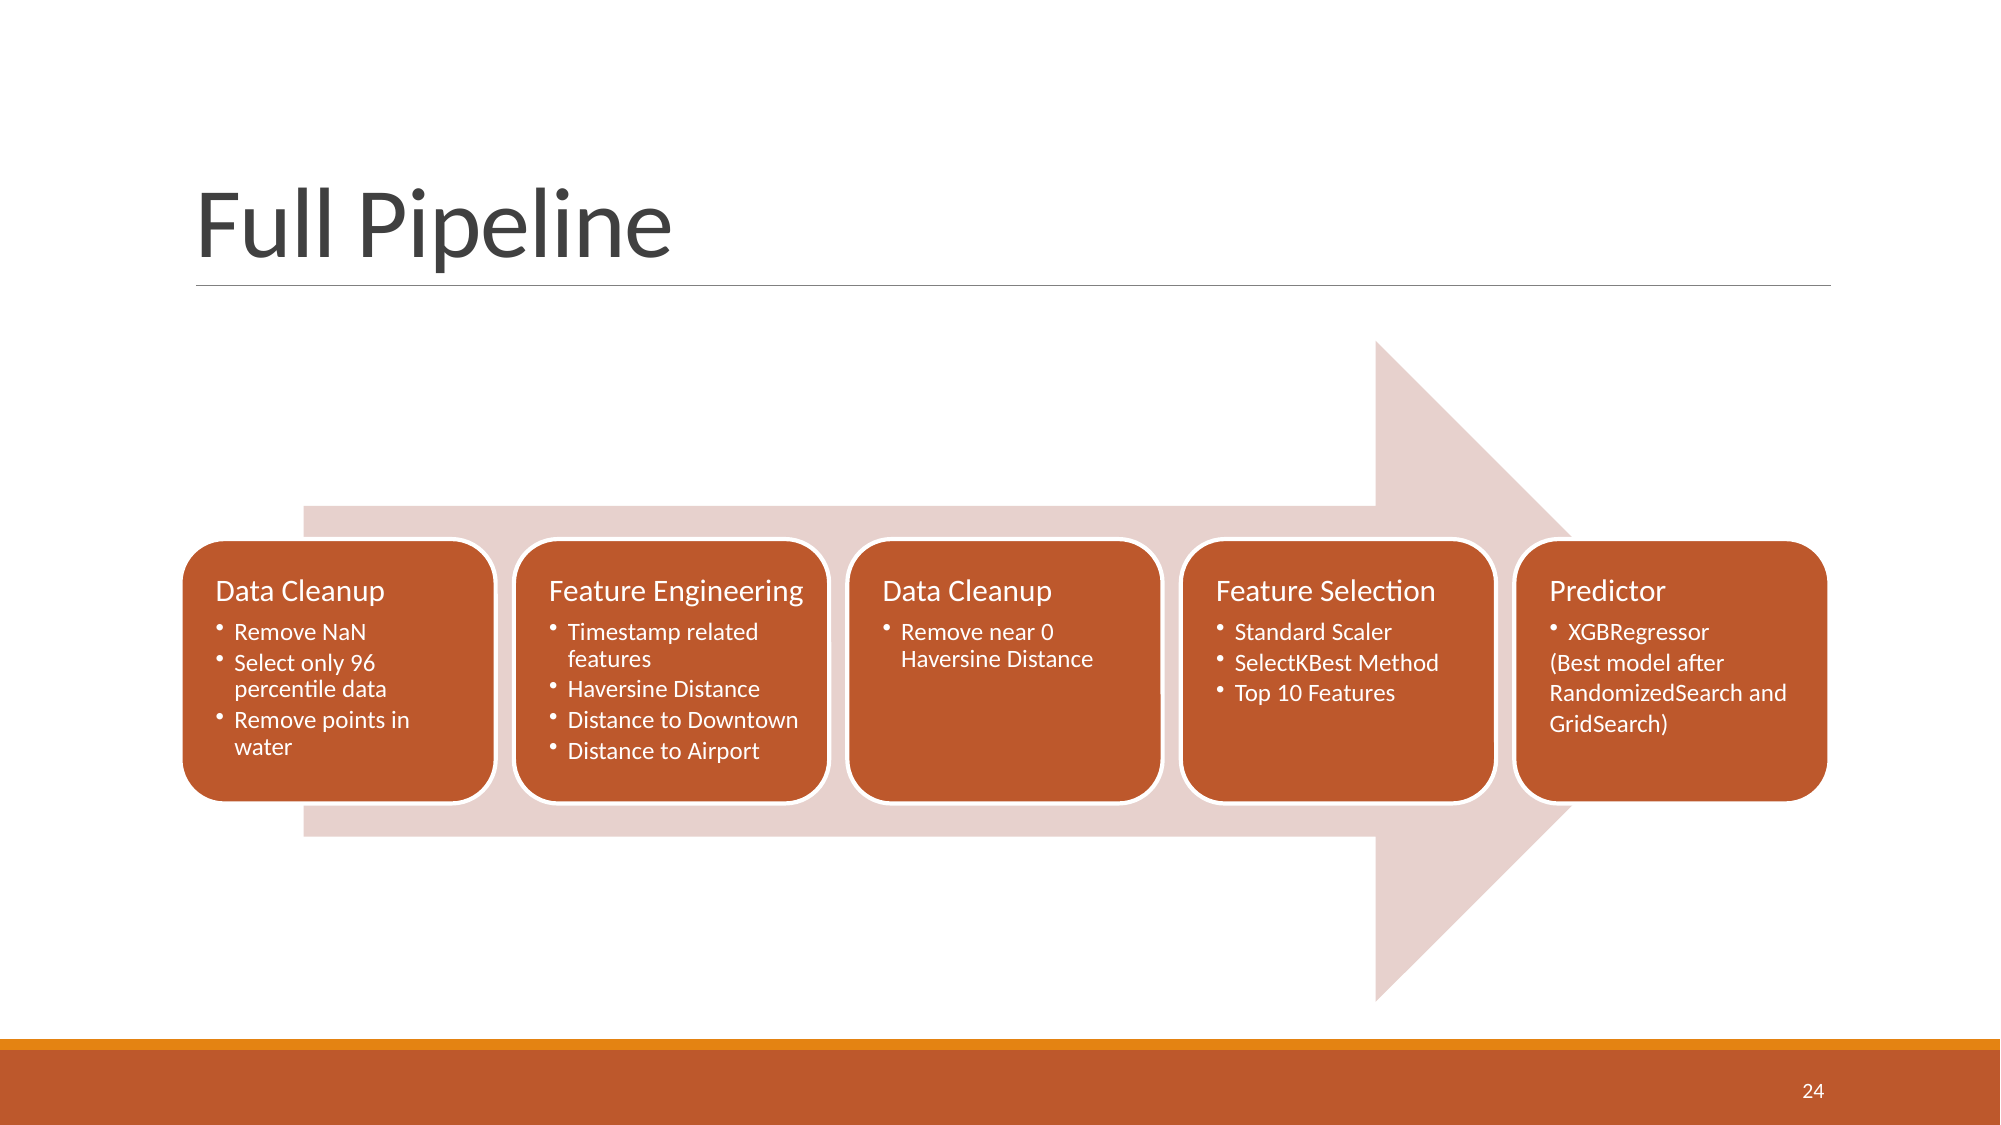

# Full Pipeline
Data Cleanup
Remove NaN
Select only 96 percentile data
Remove points in water
Feature Engineering
Timestamp related features
Haversine Distance
Distance to Downtown
Distance to Airport
Data Cleanup
Remove near 0 Haversine Distance
Feature Selection
Standard Scaler
SelectKBest Method
Top 10 Features
Predictor
XGBRegressor
(Best model after
RandomizedSearch and
GridSearch)
24